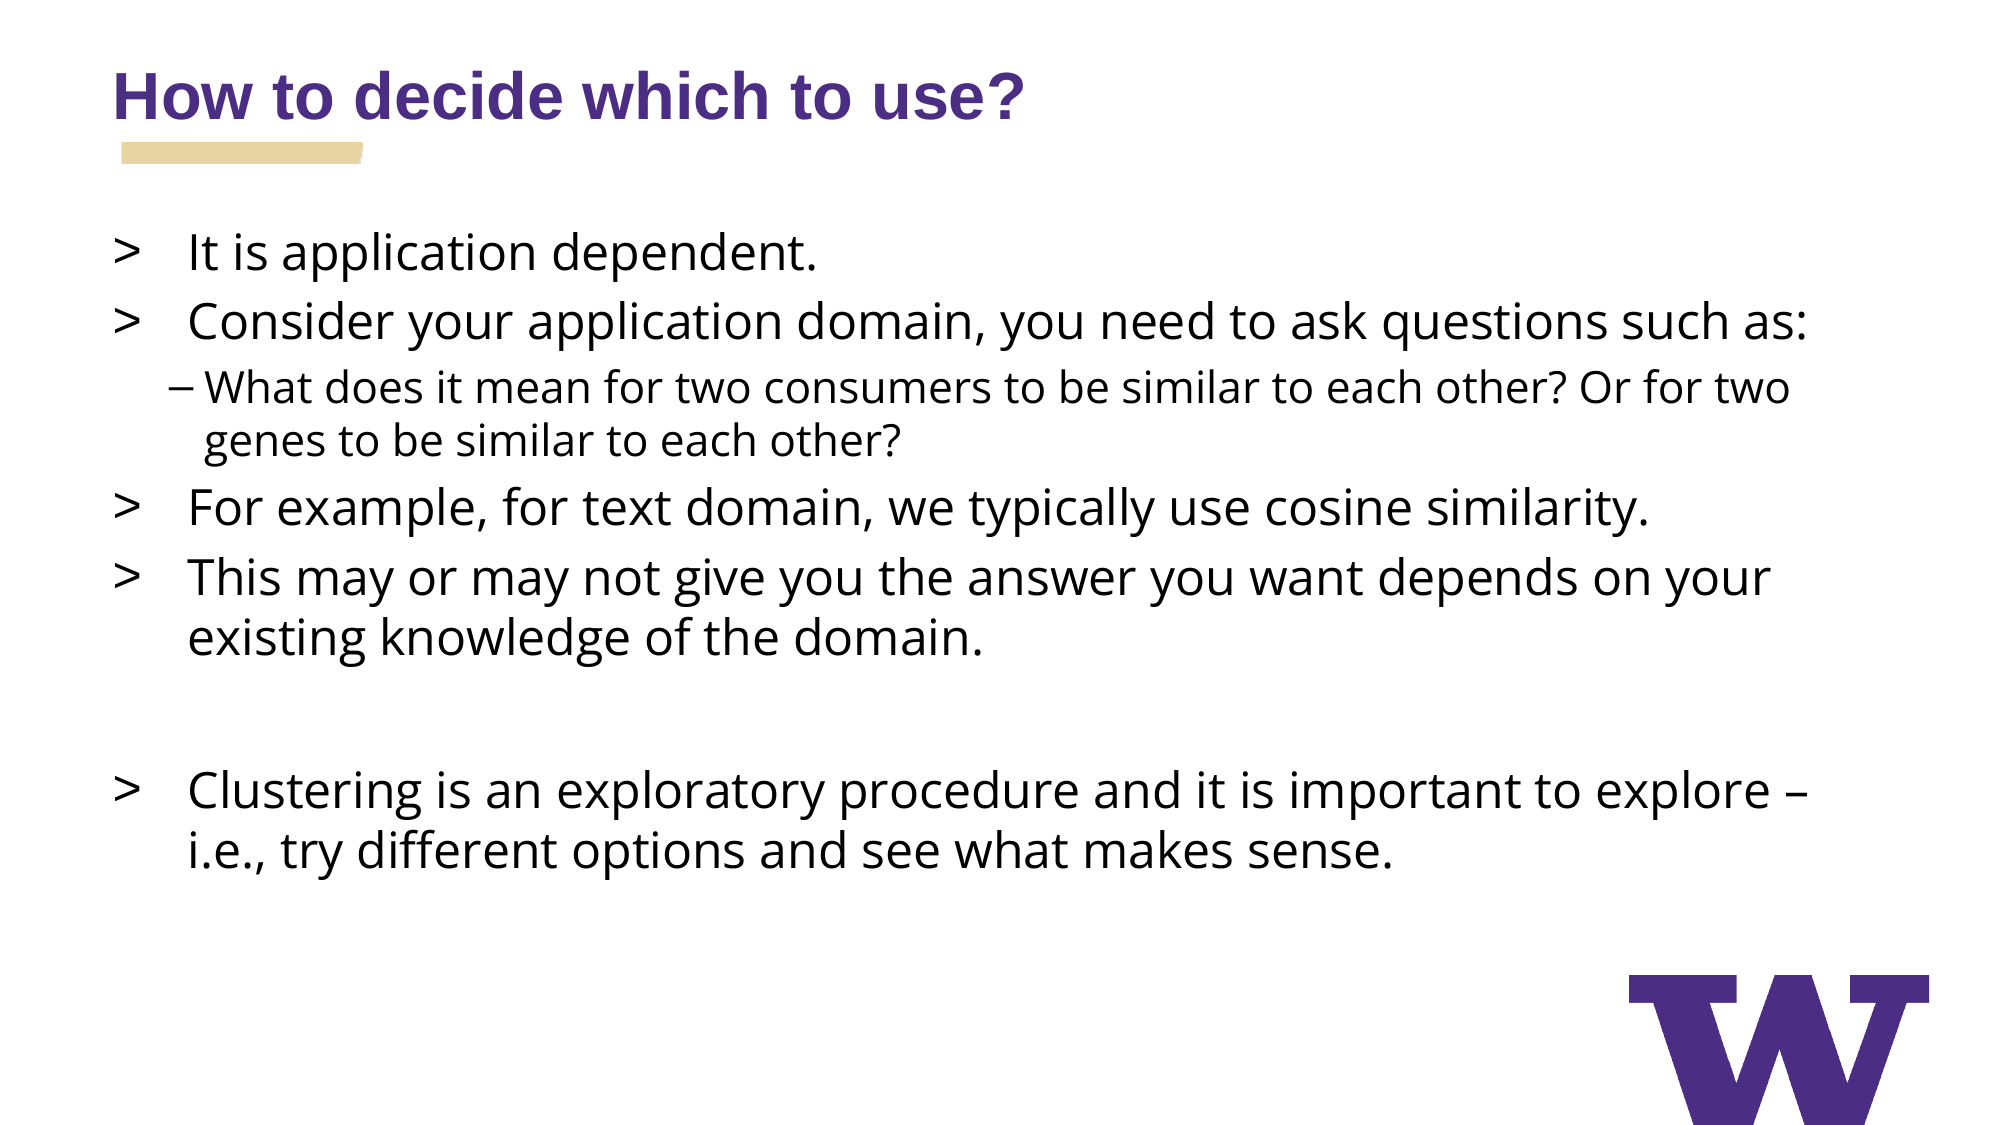

# How to decide which to use?
It is application dependent.
Consider your application domain, you need to ask questions such as:
What does it mean for two consumers to be similar to each other? Or for two genes to be similar to each other?
For example, for text domain, we typically use cosine similarity.
This may or may not give you the answer you want depends on your existing knowledge of the domain.

Clustering is an exploratory procedure and it is important to explore – i.e., try different options and see what makes sense.